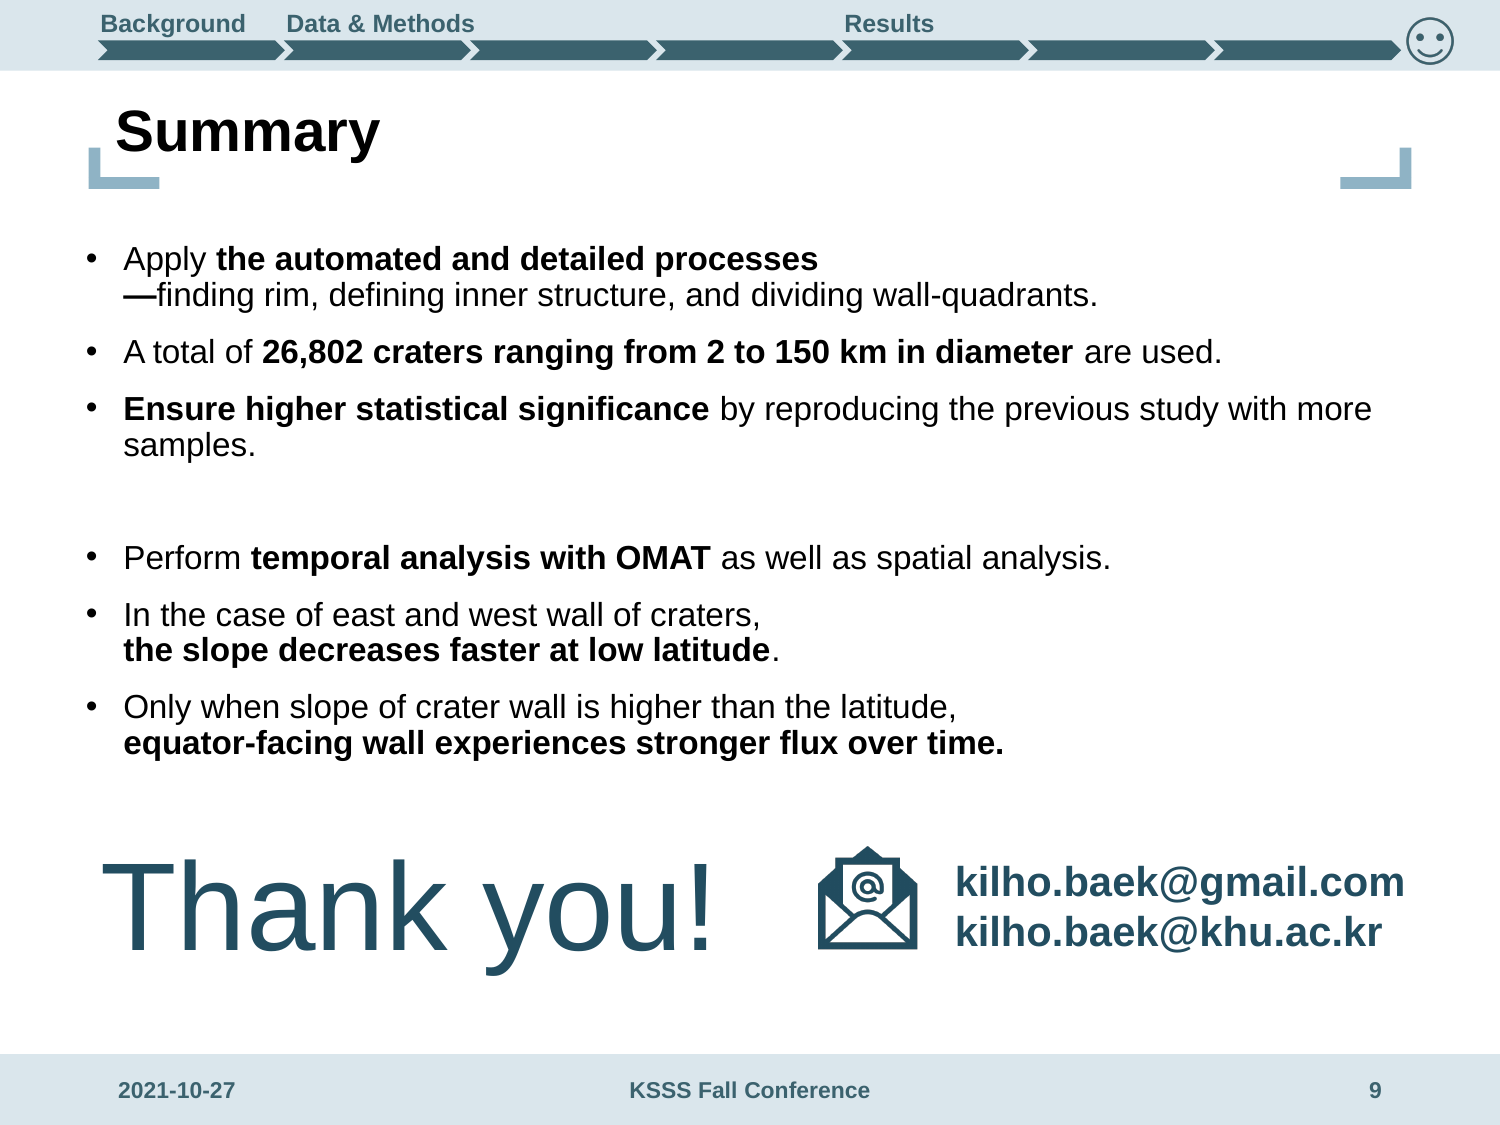

# Summary
Apply the automated and detailed processes
—finding rim, defining inner structure, and dividing wall-quadrants.
A total of 26,802 craters ranging from 2 to 150 km in diameter are used.
Ensure higher statistical significance by reproducing the previous study with more samples.

Perform temporal analysis with OMAT as well as spatial analysis.
In the case of east and west wall of craters,
the slope decreases faster at low latitude.
Only when slope of crater wall is higher than the latitude,
equator-facing wall experiences stronger flux over time.
2021-10-27
KSSS Fall Conference
9